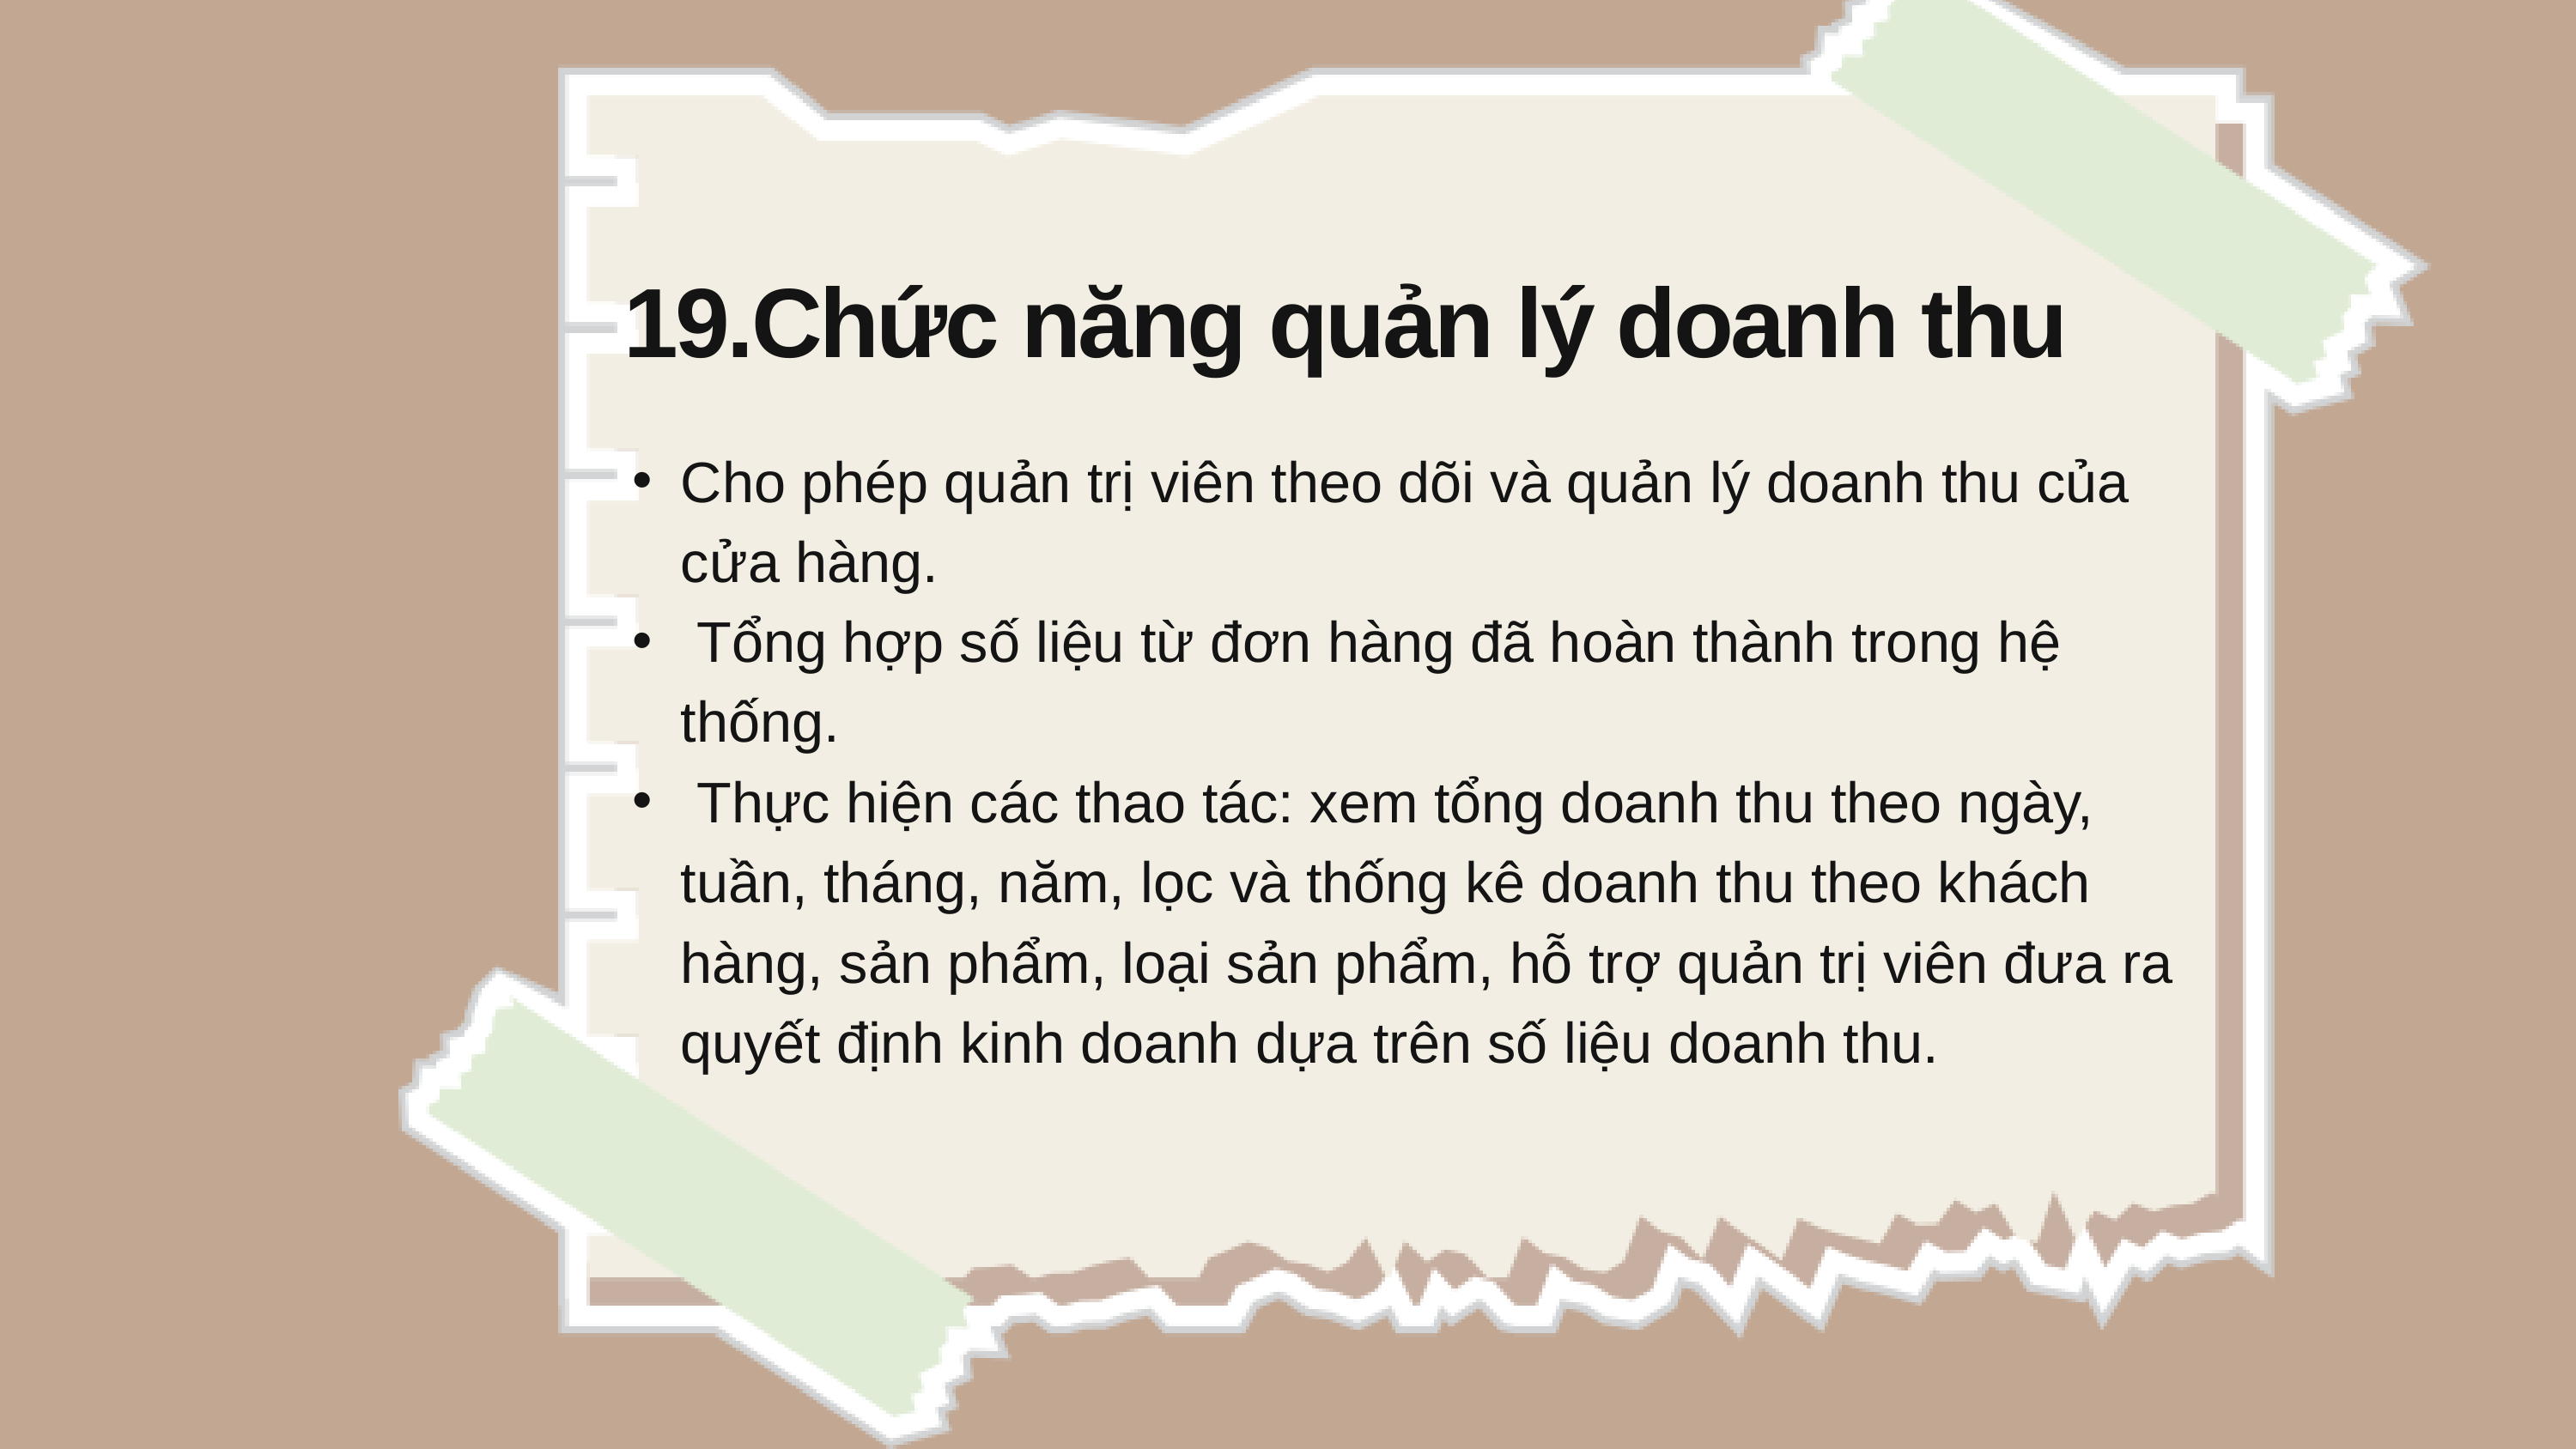

19.Chức năng quản lý doanh thu
Cho phép quản trị viên theo dõi và quản lý doanh thu của cửa hàng.
 Tổng hợp số liệu từ đơn hàng đã hoàn thành trong hệ thống.
 Thực hiện các thao tác: xem tổng doanh thu theo ngày, tuần, tháng, năm, lọc và thống kê doanh thu theo khách hàng, sản phẩm, loại sản phẩm, hỗ trợ quản trị viên đưa ra quyết định kinh doanh dựa trên số liệu doanh thu.